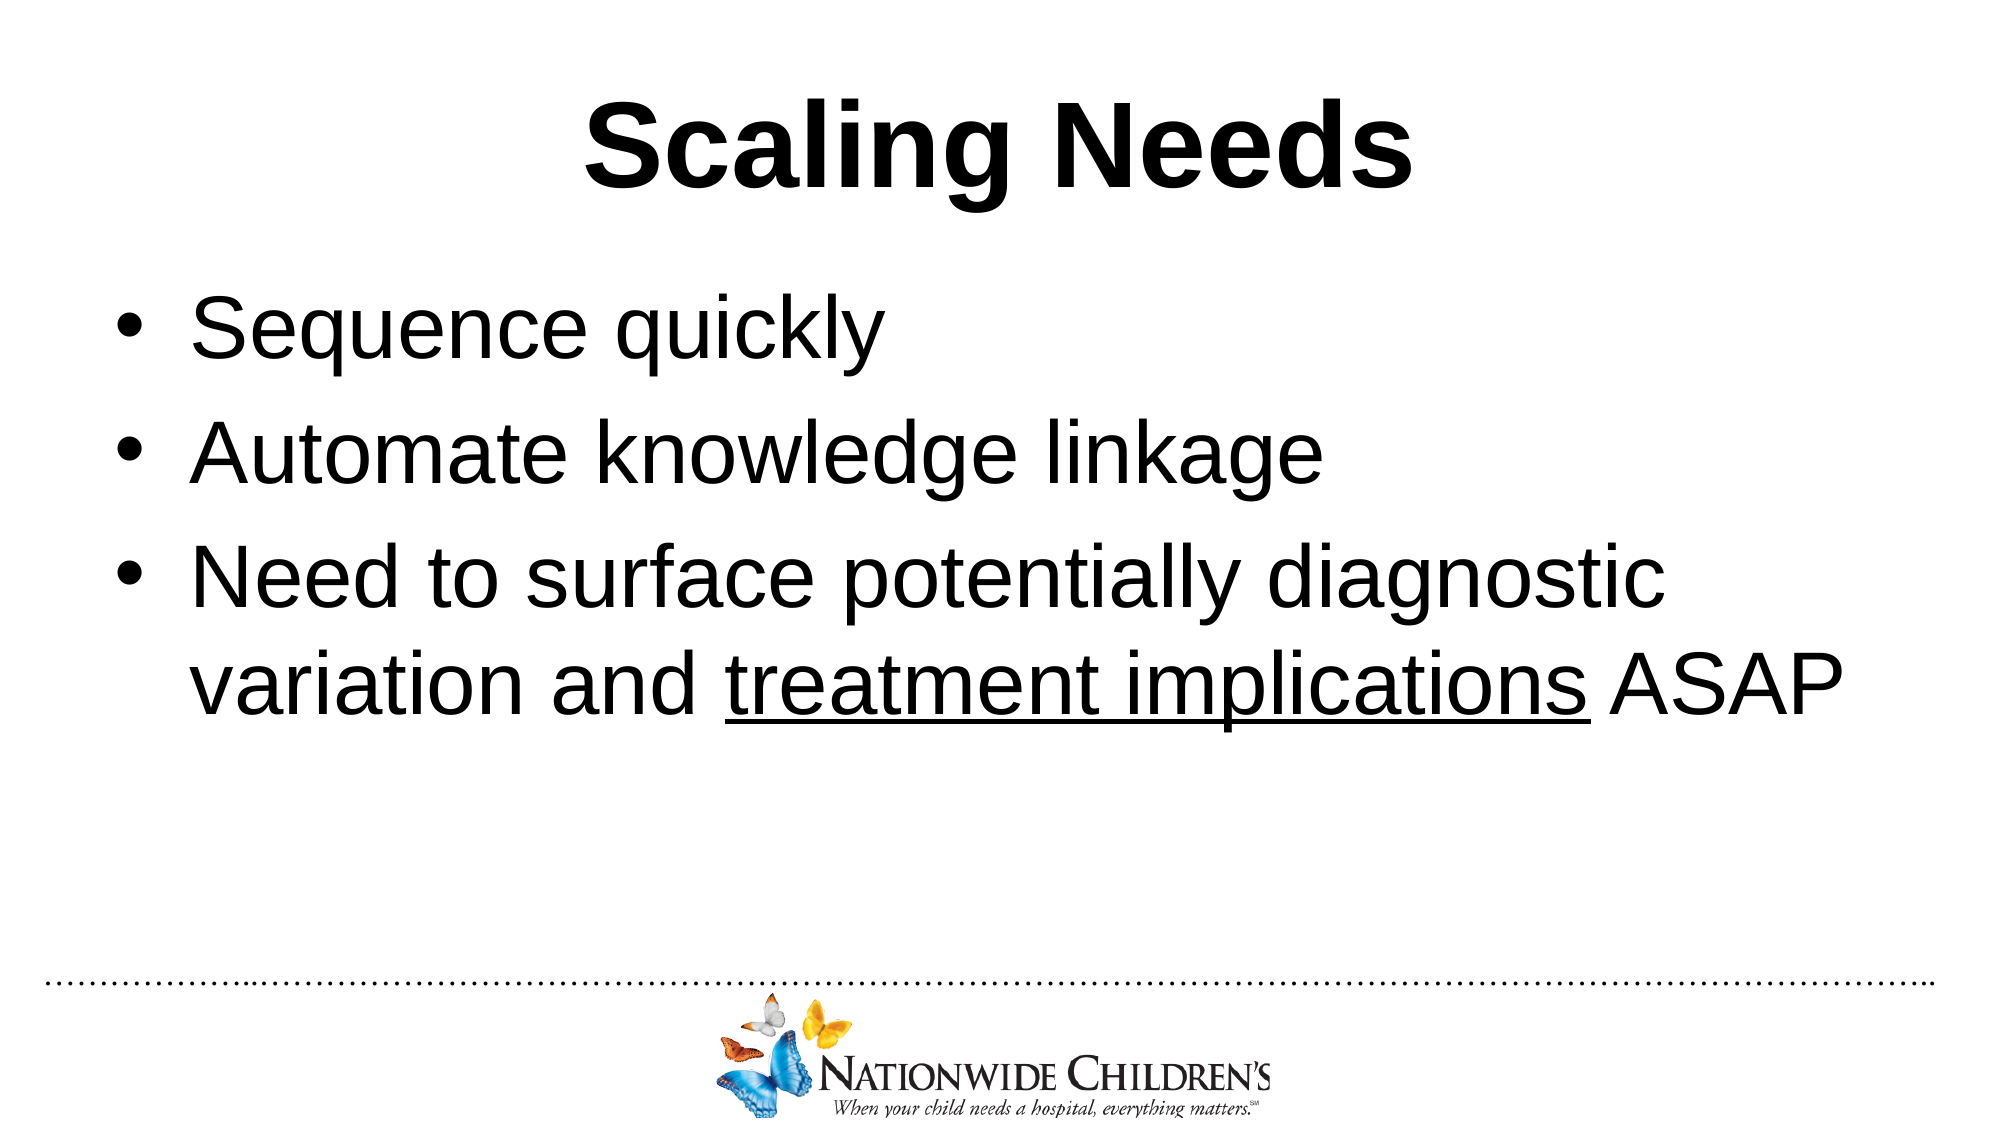

# Scaling Needs
Sequence quickly
Automate knowledge linkage
Need to surface potentially diagnostic variation and treatment implications ASAP